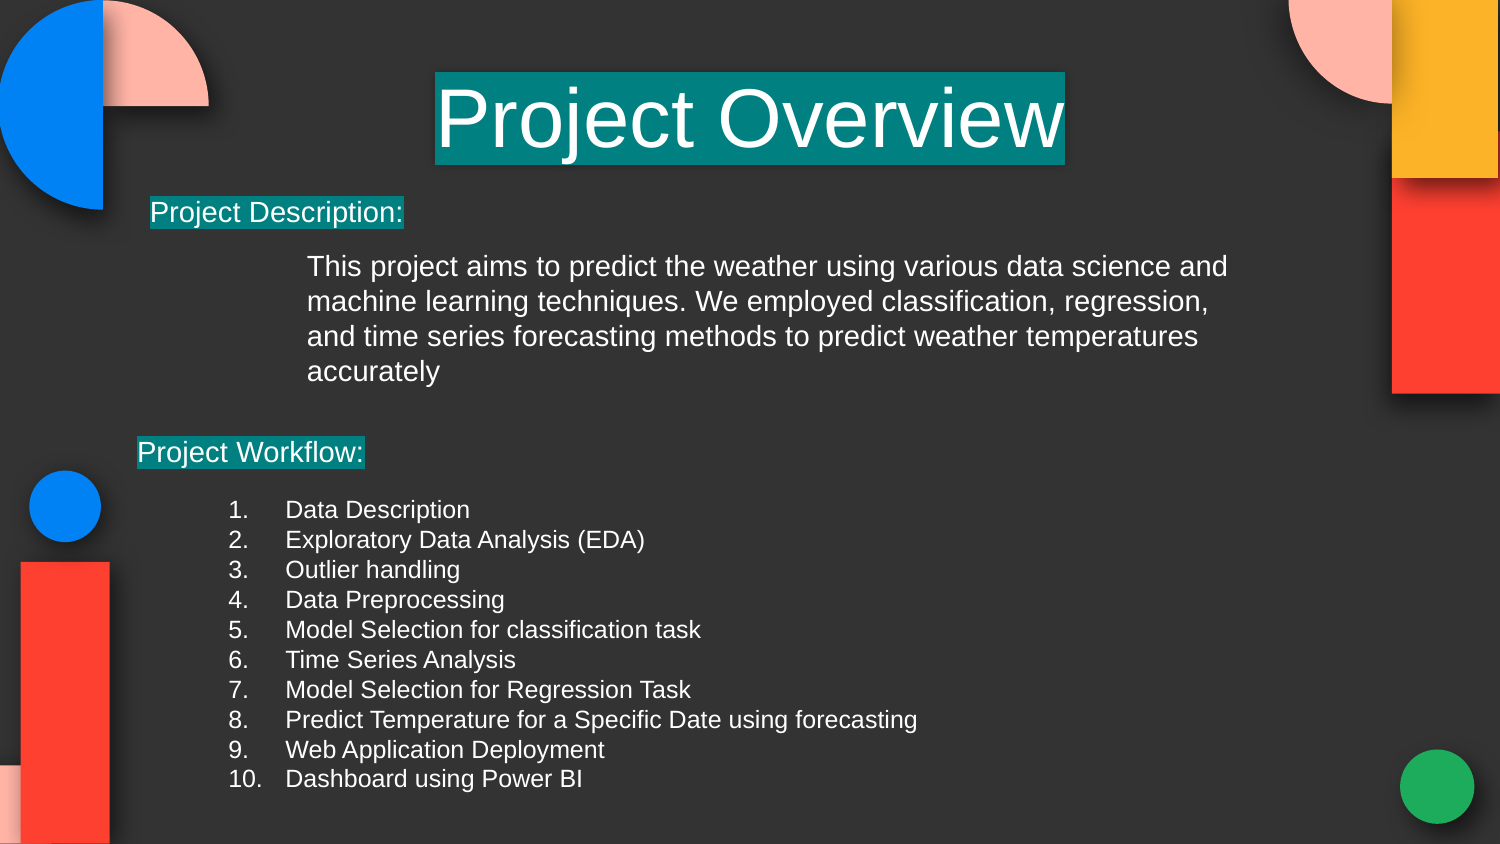

# Project Overview
Project Description:

This project aims to predict the weather using various data science and machine learning techniques. We employed classification, regression, and time series forecasting methods to predict weather temperatures accurately
Project Workflow:
Data Description
Exploratory Data Analysis (EDA)
Outlier handling
Data Preprocessing
Model Selection for classification task
Time Series Analysis
Model Selection for Regression Task
Predict Temperature for a Specific Date using forecasting
Web Application Deployment
Dashboard using Power BI